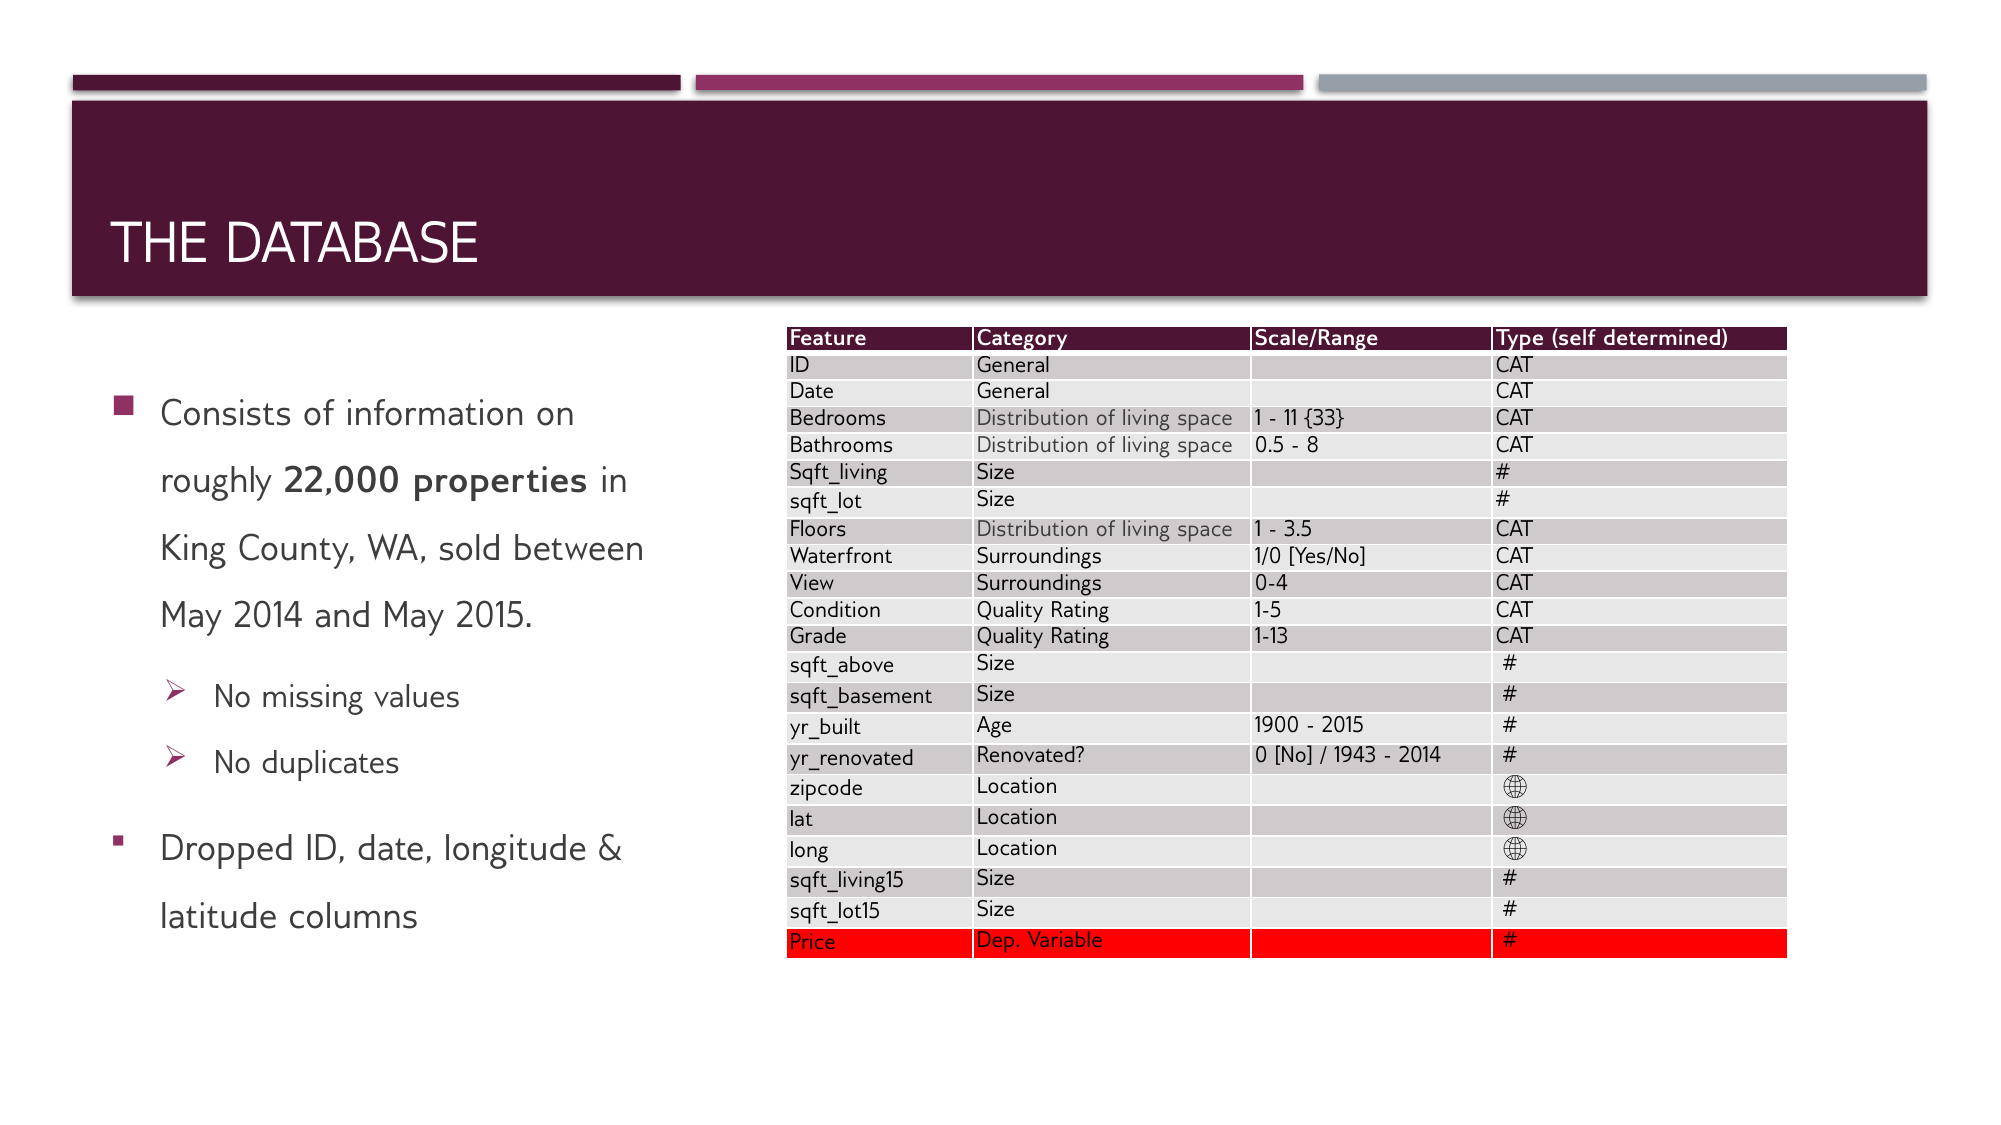

# The database
| Feature | Category | Scale/Range | Type (self determined) |
| --- | --- | --- | --- |
| ID | General |  | CAT |
| Date | General |  | CAT |
| Bedrooms | Distribution of living space | 1 - 11 {33} | CAT |
| Bathrooms | Distribution of living space | 0.5 - 8 | CAT |
| Sqft\_living | Size |  | # |
| sqft\_lot | Size |  | # |
| Floors | Distribution of living space | 1 - 3.5 | CAT |
| Waterfront | Surroundings | 1/0 [Yes/No] | CAT |
| View | Surroundings | 0-4 | CAT |
| Condition | Quality Rating | 1-5 | CAT |
| Grade | Quality Rating | 1-13 | CAT |
| sqft\_above | Size |  | # |
| sqft\_basement | Size |  | # |
| yr\_built | Age | 1900 - 2015 | # |
| yr\_renovated | Renovated? | 0 [No] / 1943 - 2014 | # |
| zipcode | Location |  | 🌐 |
| lat | Location |  | 🌐 |
| long | Location |  | 🌐 |
| sqft\_living15 | Size |  | # |
| sqft\_lot15 | Size |  | # |
| Price | Dep. Variable |  | # |
Consists of information on roughly 22,000 properties in King County, WA, sold between May 2014 and May 2015.
No missing values
No duplicates
Dropped ID, date, longitude & latitude columns